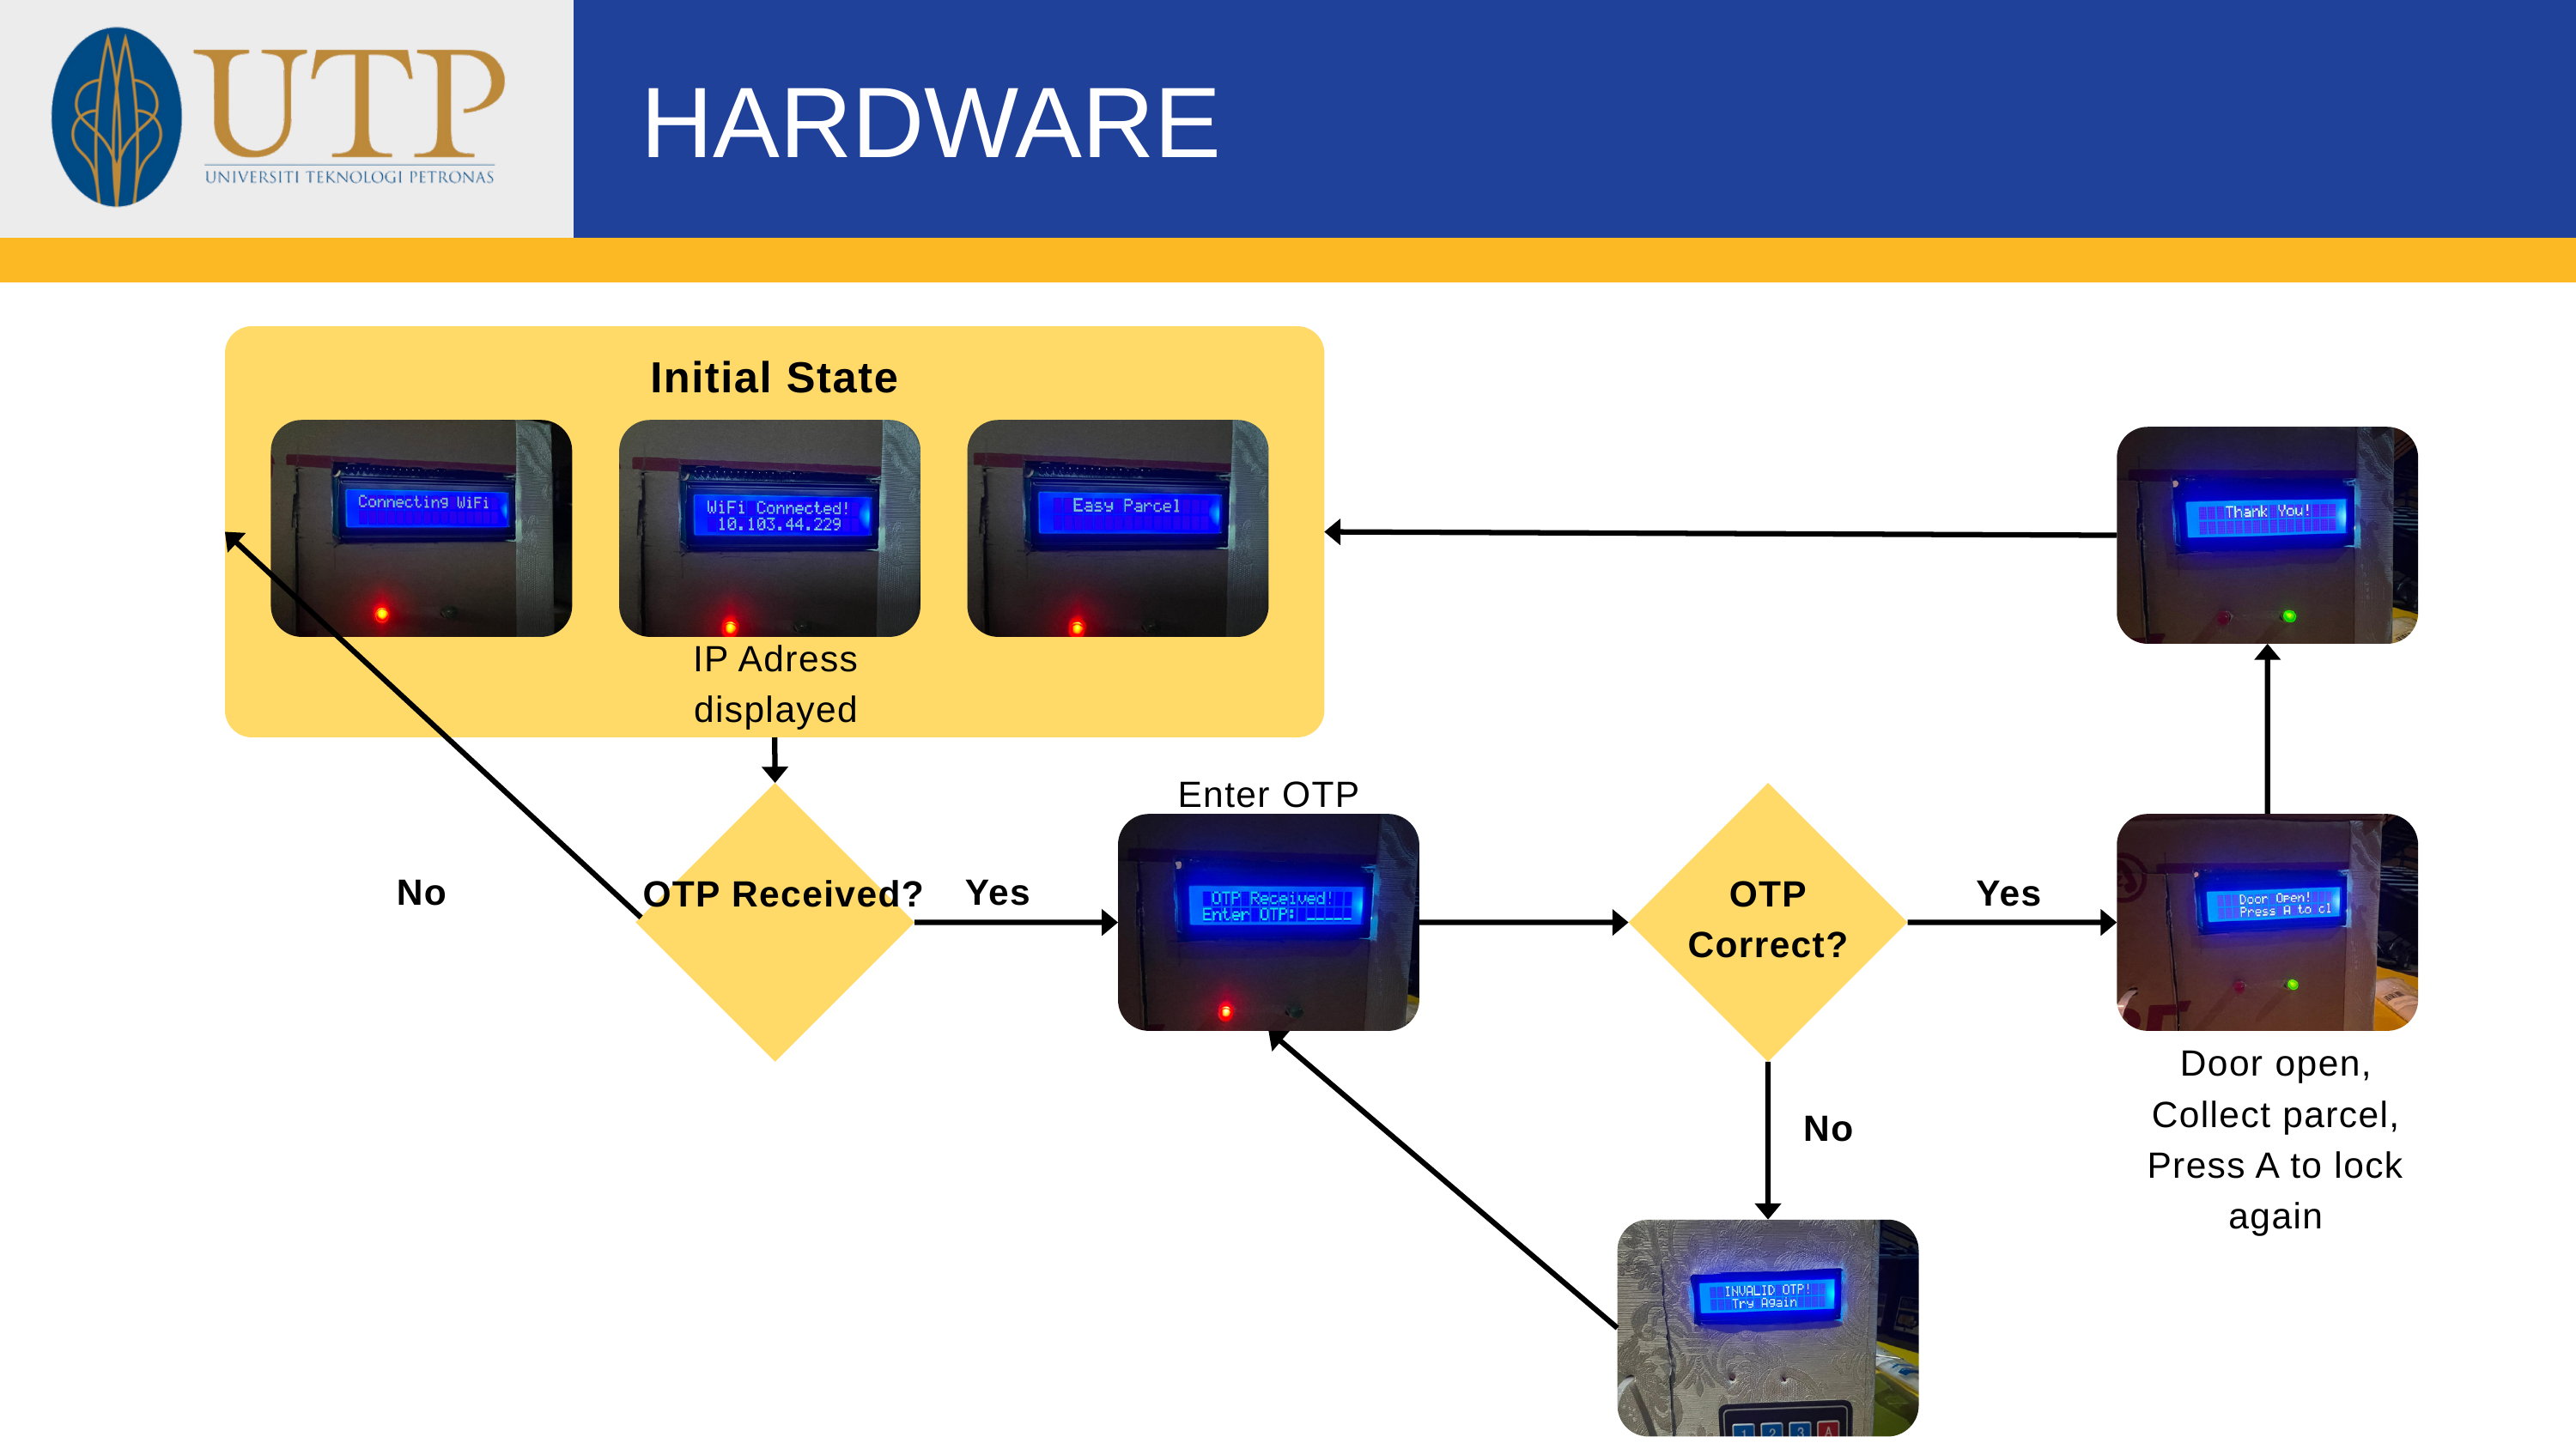

HARDWARE

Initial State

IP Adress displayed

Enter OTP

No
Yes
Yes
OTP Received?
OTP Correct?

Door open,
Collect parcel,
Press A to lock again

No